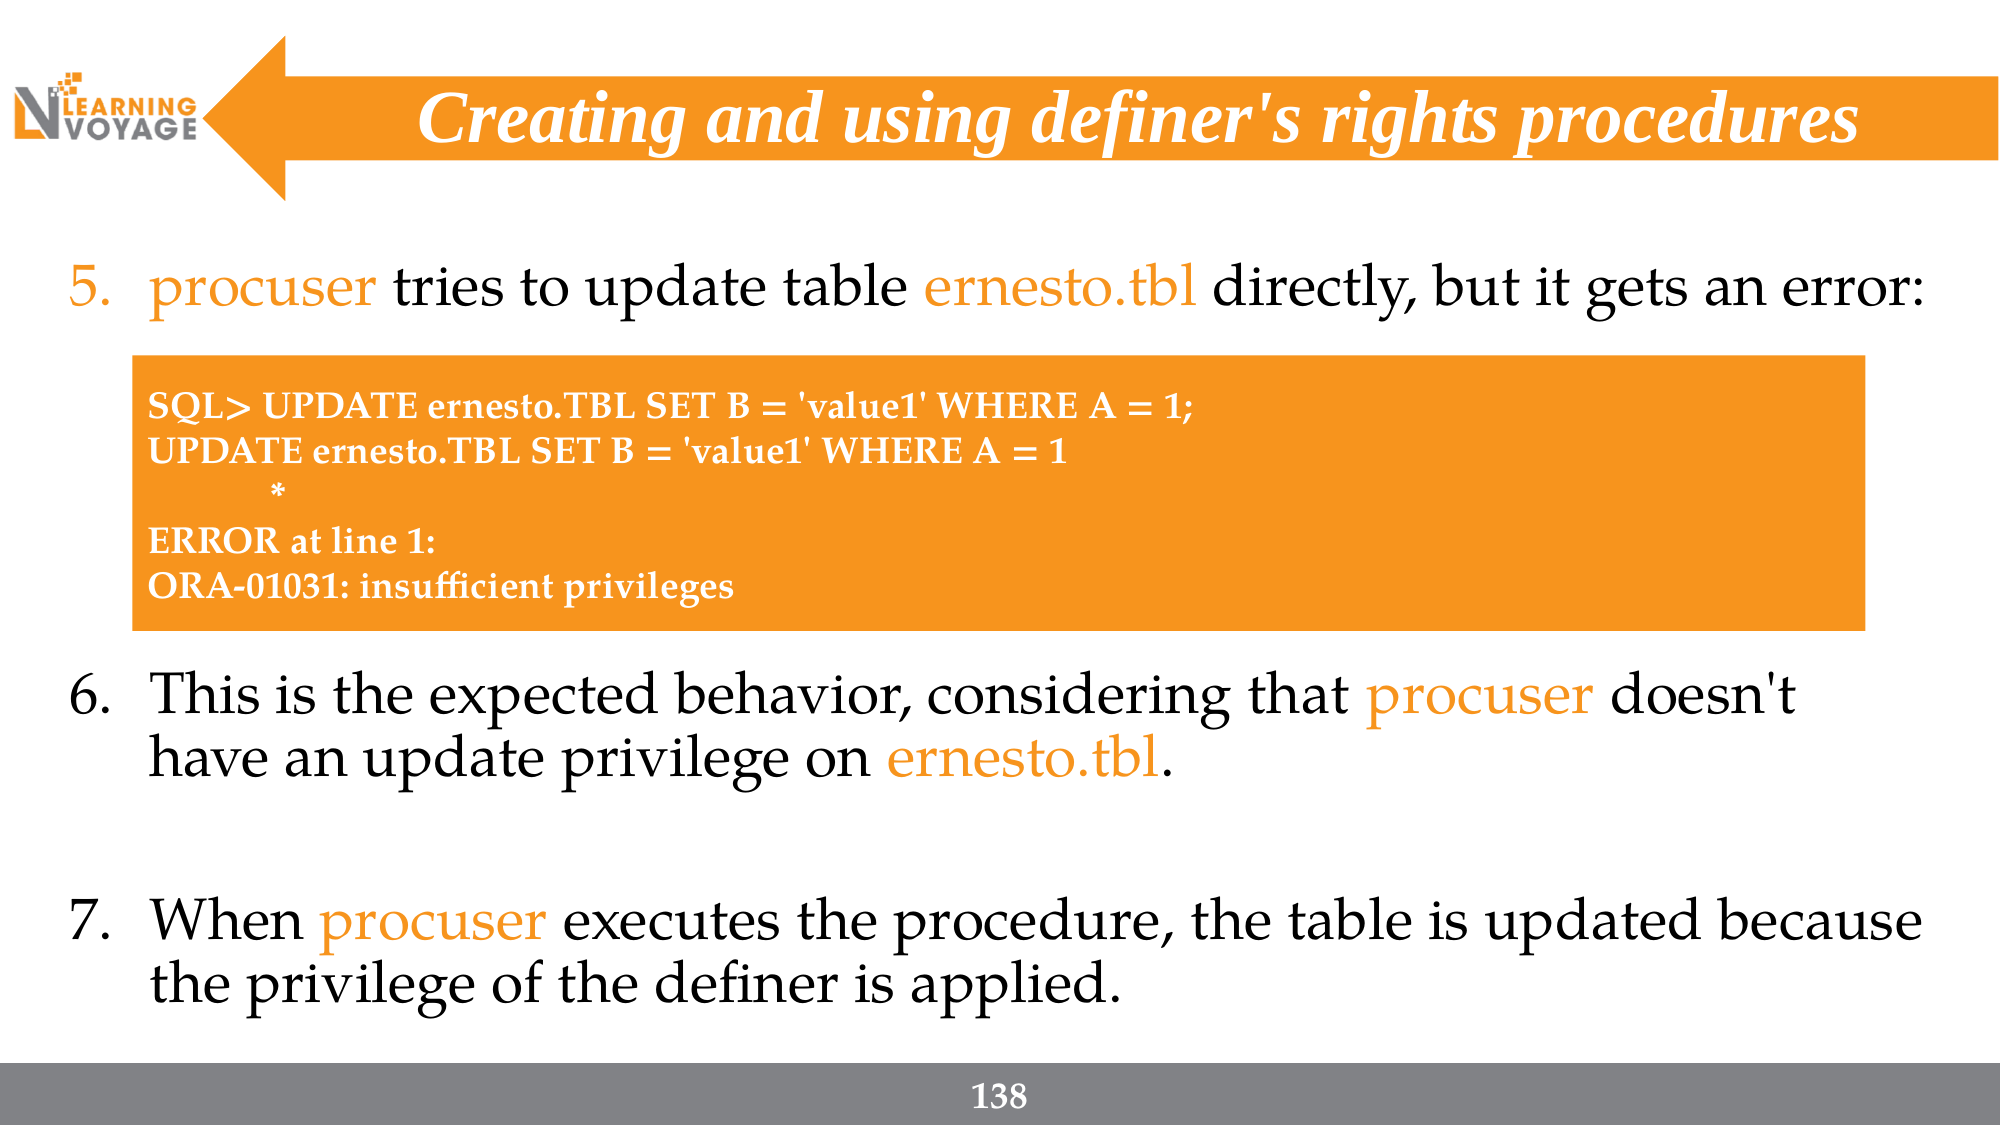

# Creating and using definer's rights procedures
procuser tries to update table ernesto.tbl directly, but it gets an error:

This is the expected behavior, considering that procuser doesn't have an update privilege on ernesto.tbl.

When procuser executes the procedure, the table is updated because the privilege of the definer is applied.

SQL> UPDATE ernesto.TBL SET B = 'value1' WHERE A = 1;
UPDATE ernesto.TBL SET B = 'value1' WHERE A = 1
             *
ERROR at line 1:
ORA-01031: insufficient privileges
138